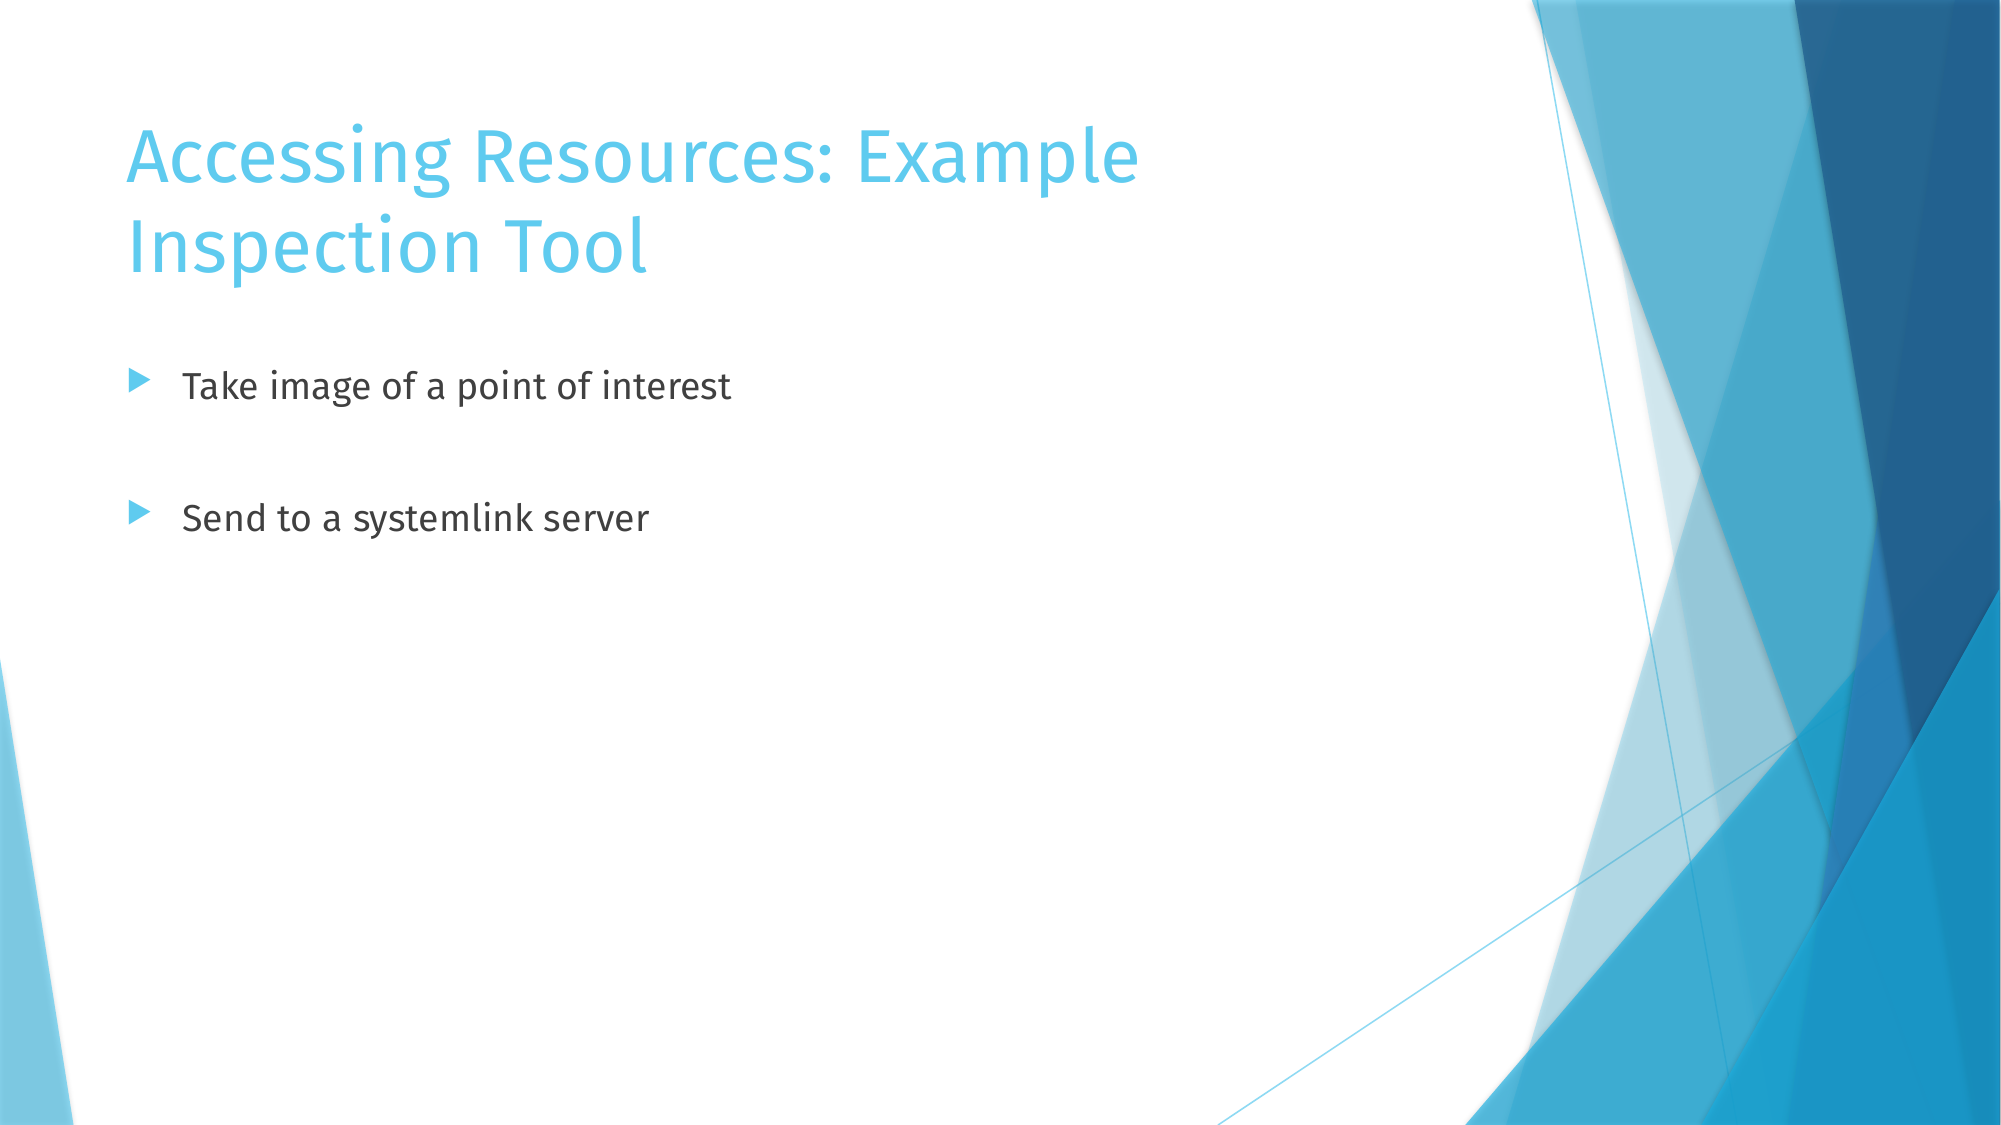

# Accessing Resources: Example Inspection Tool
Take image of a point of interest

Send to a systemlink server